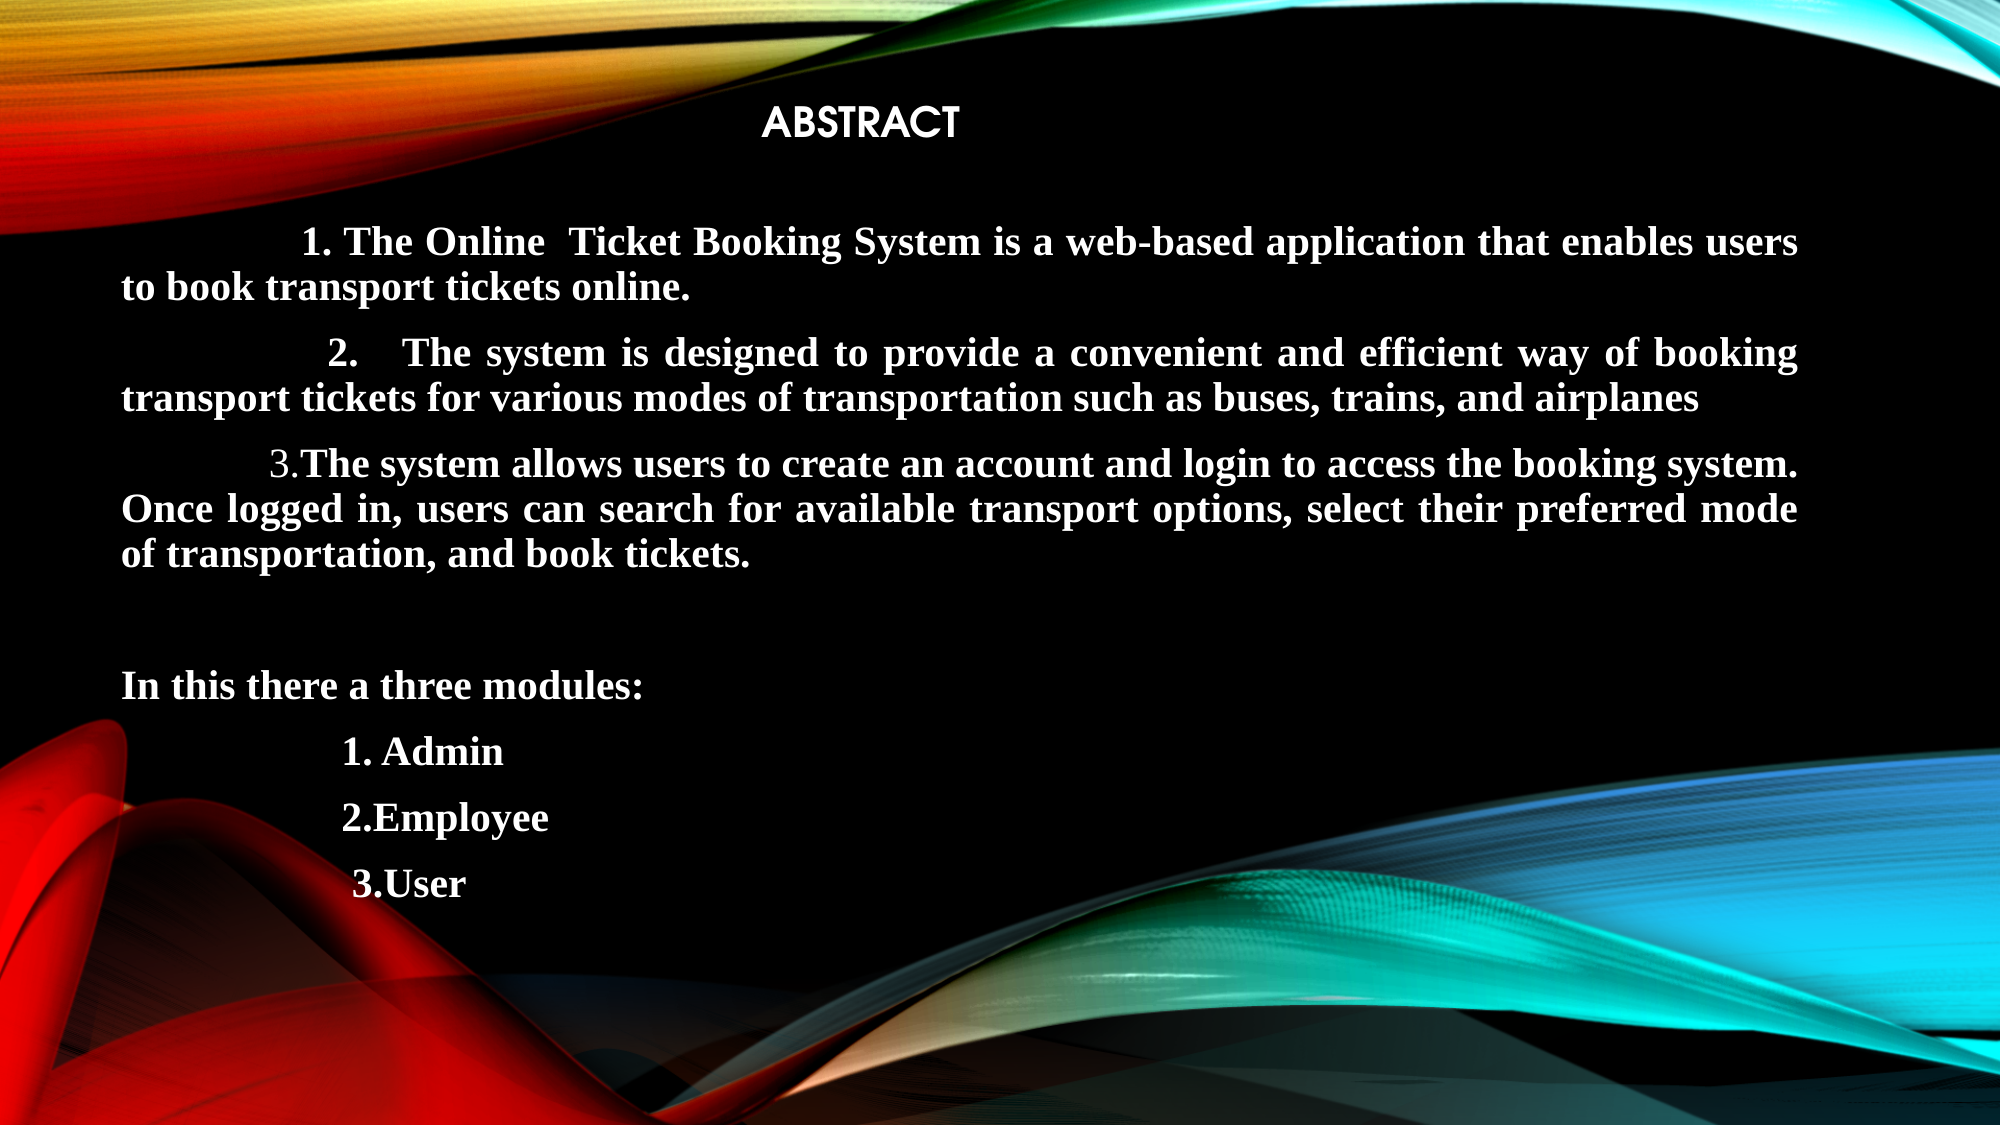

# ABSTRACT
               1. The Online  Ticket Booking System is a web-based application that enables users to book transport tickets online.
              2.   The system is designed to provide a convenient and efficient way of booking transport tickets for various modes of transportation such as buses, trains, and airplanes
              3.The system allows users to create an account and login to access the booking system. Once logged in, users can search for available transport options, select their preferred mode of transportation, and book tickets.

In this there a three modules:
                     1. Admin
                     2.Employee
                      3.User